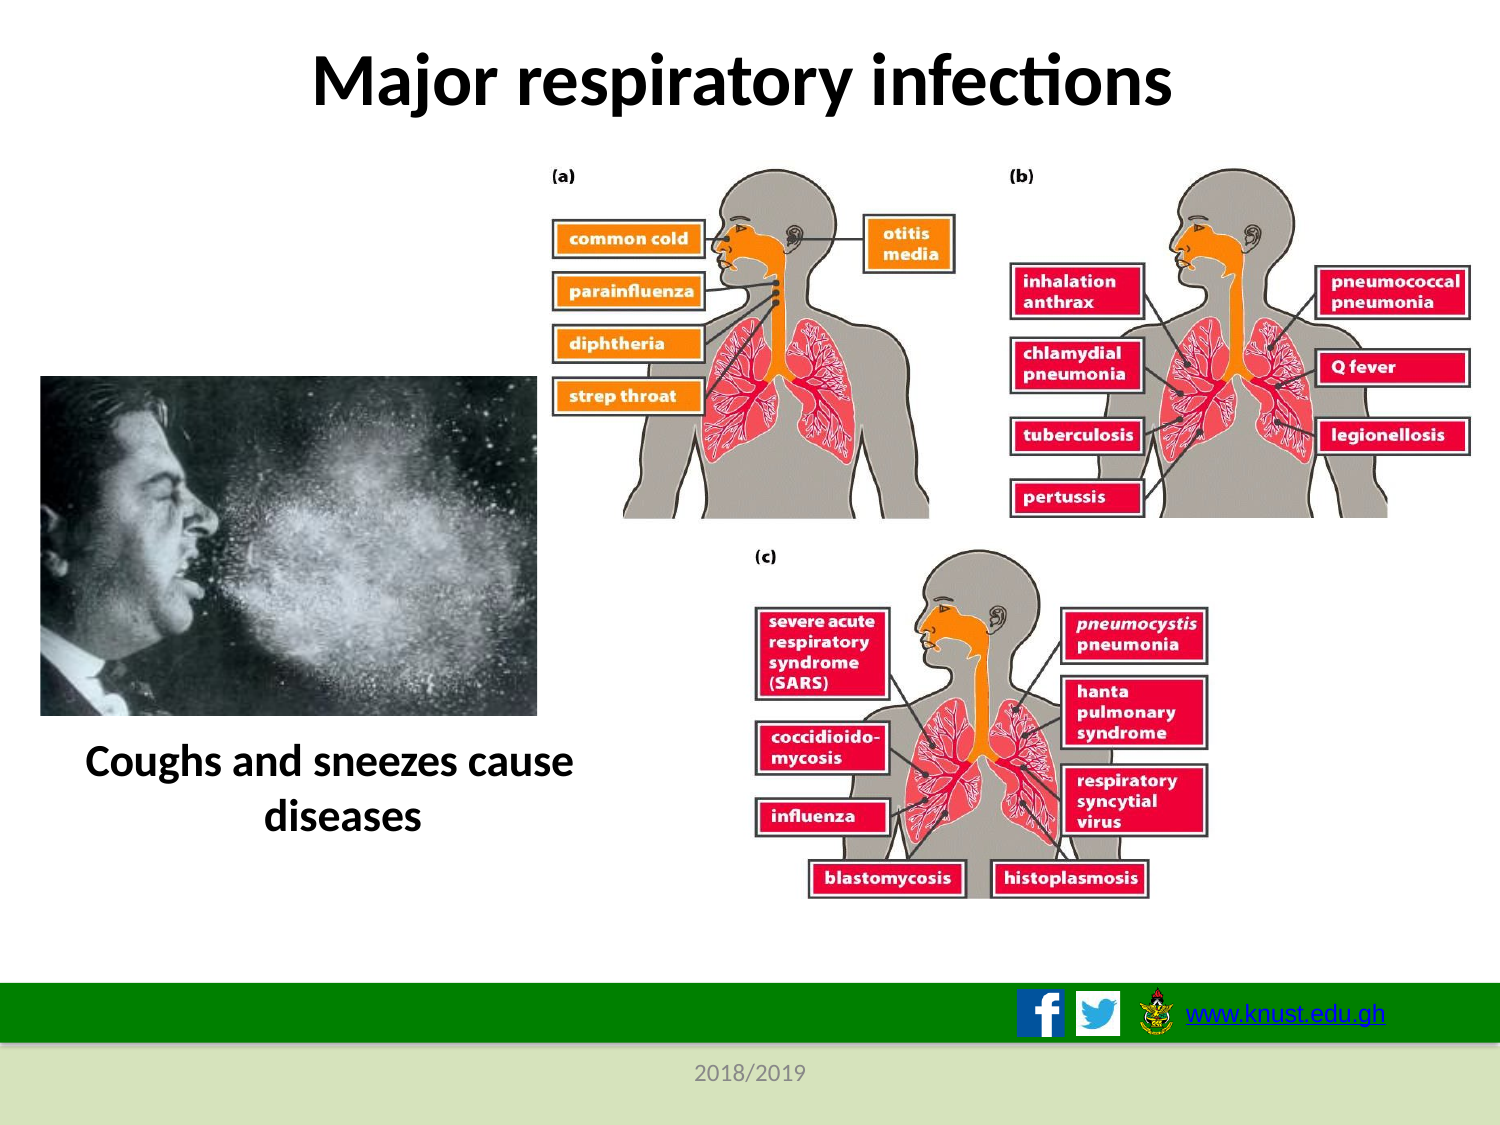

# Major respiratory infections

Coughs and sneezes cause  diseases

www.knust.edu.gh
2018/2019